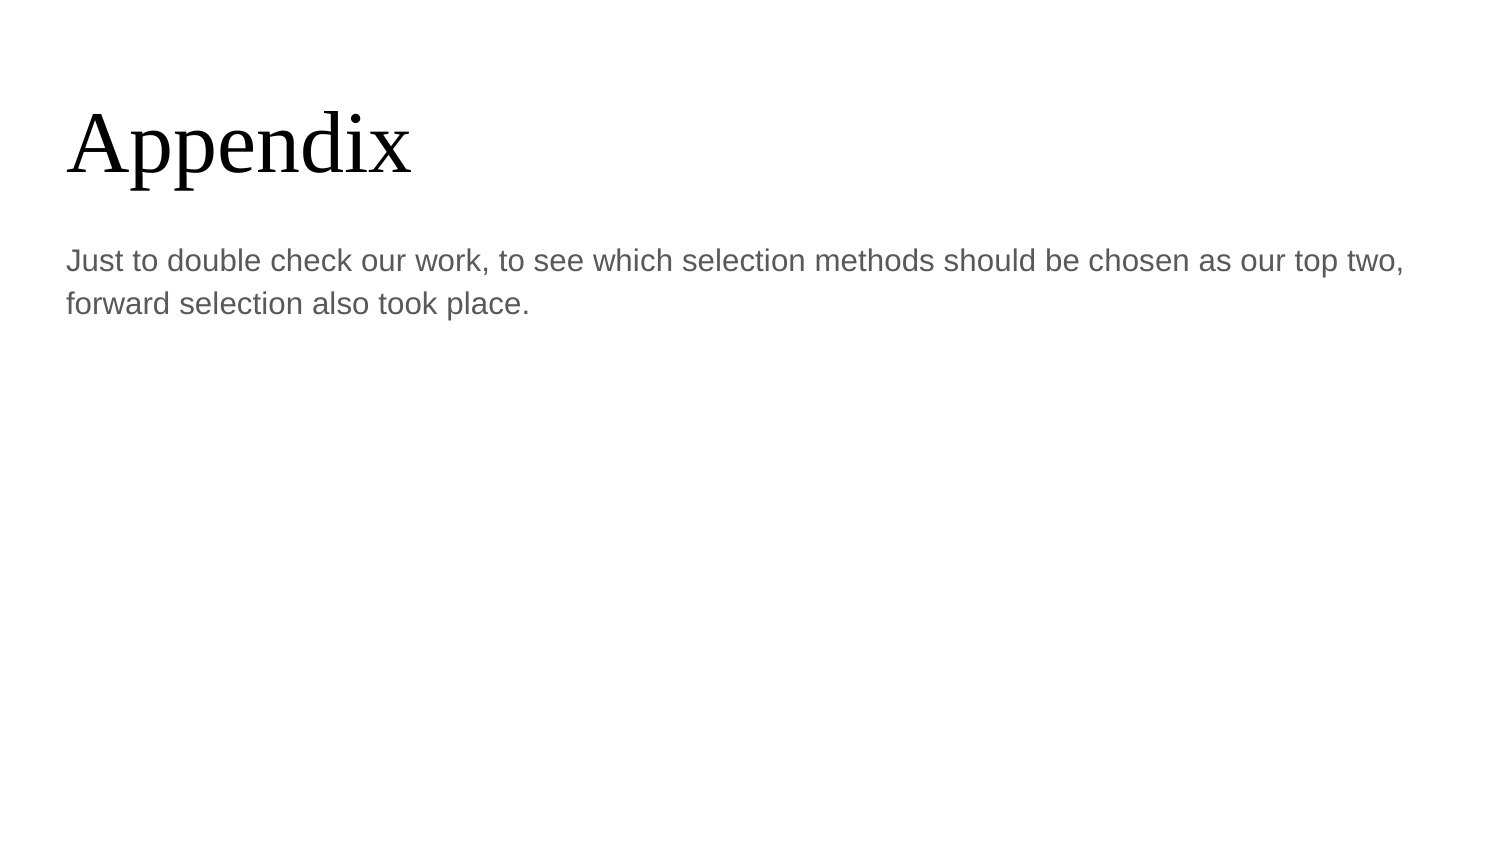

# Appendix
Just to double check our work, to see which selection methods should be chosen as our top two, forward selection also took place.